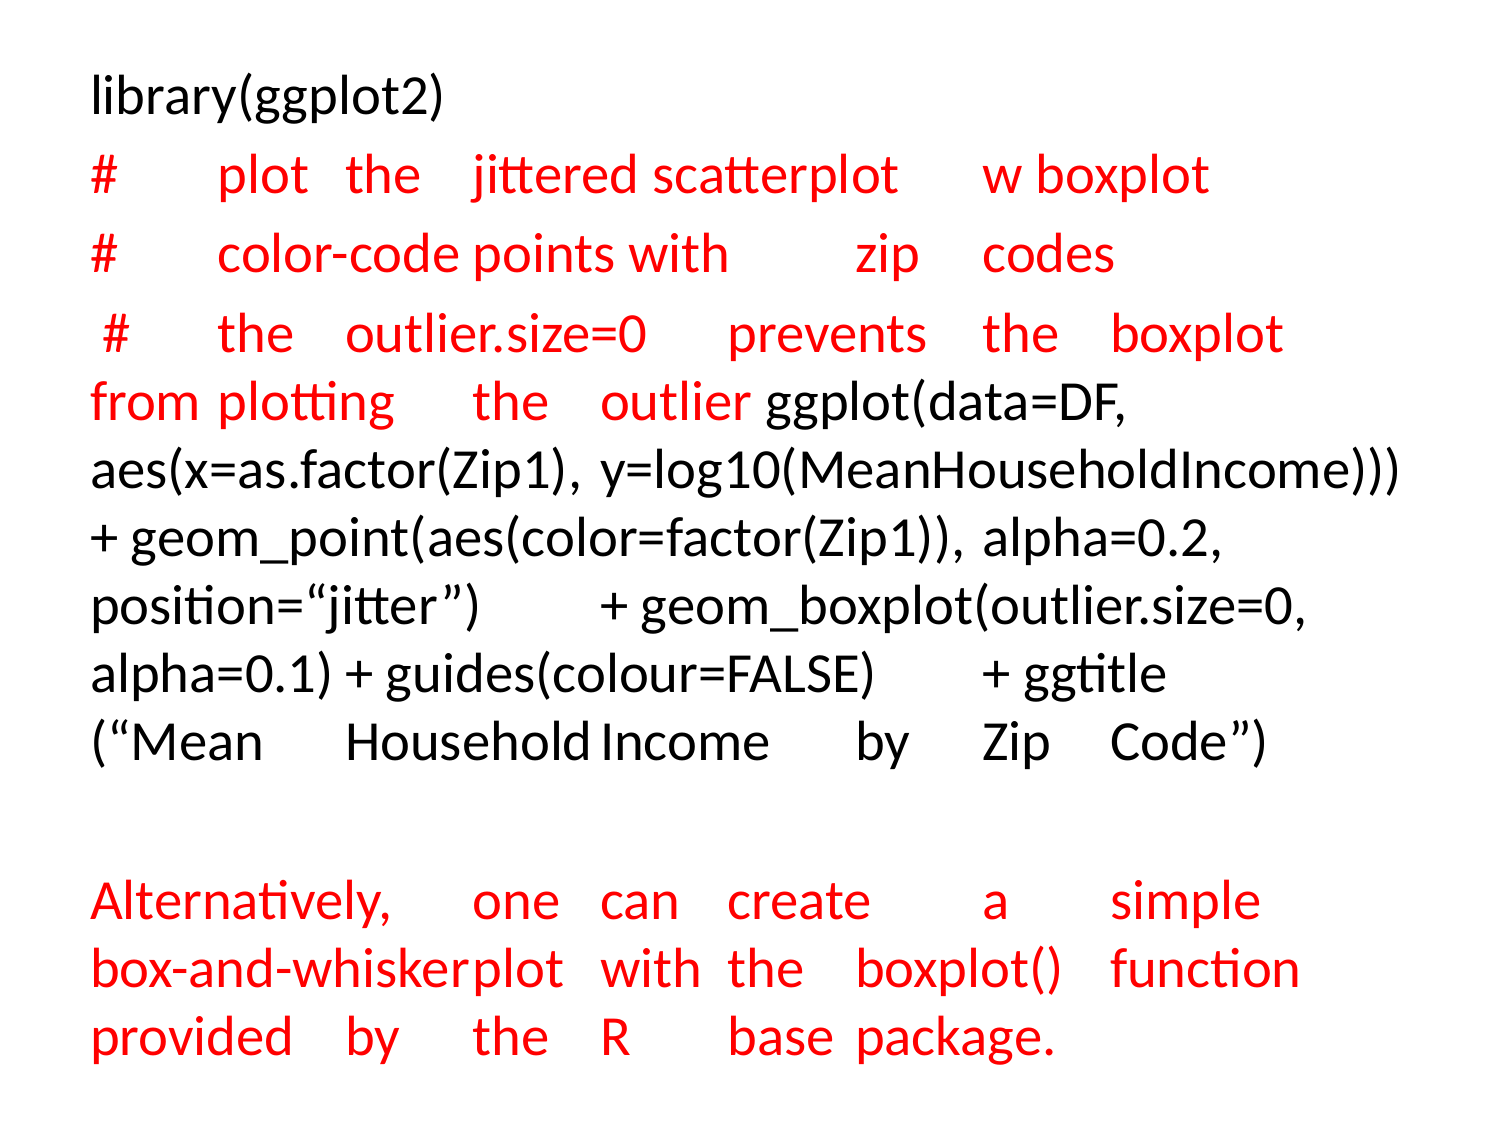

library(ggplot2)
#	plot	the	jittered scatterplot	w boxplot
#	color-code	points with	zip	codes
 #	the	outlier.size=0	prevents	the	boxplot	from	plotting	the	outlier ggplot(data=DF,	aes(x=as.factor(Zip1),	y=log10(MeanHouseholdIncome))) + geom_point(aes(color=factor(Zip1)),	alpha=0.2,	position=“jitter”)	+ geom_boxplot(outlier.size=0,	alpha=0.1)	+ guides(colour=FALSE)	+ ggtitle	(“Mean	Household	Income	by	Zip	Code”)

Alternatively,	one	can	create	a	simple	box-and-whisker	plot	with	the	boxplot()	function provided	by	the	R	base	package.